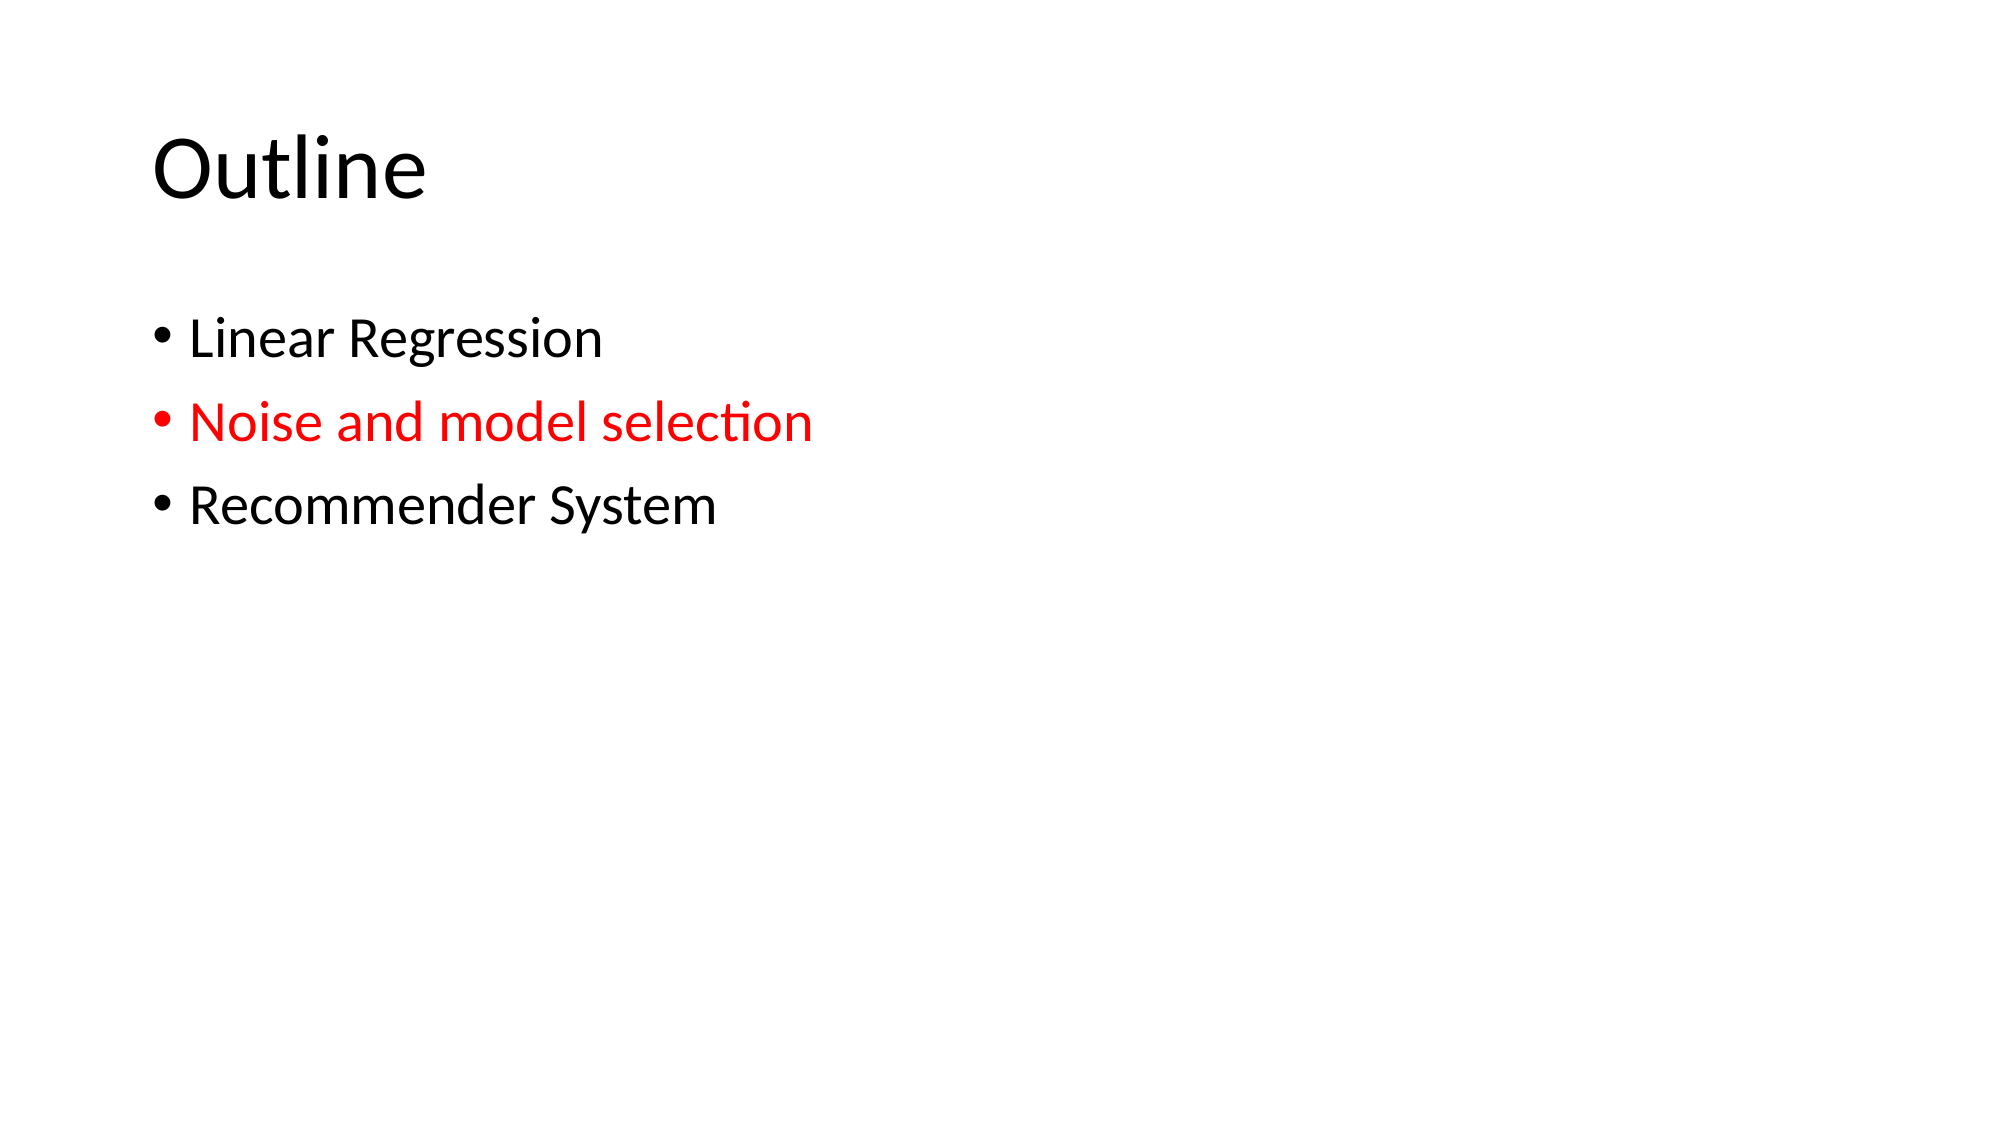

# Outline
Linear Regression
Noise and model selection
Recommender System